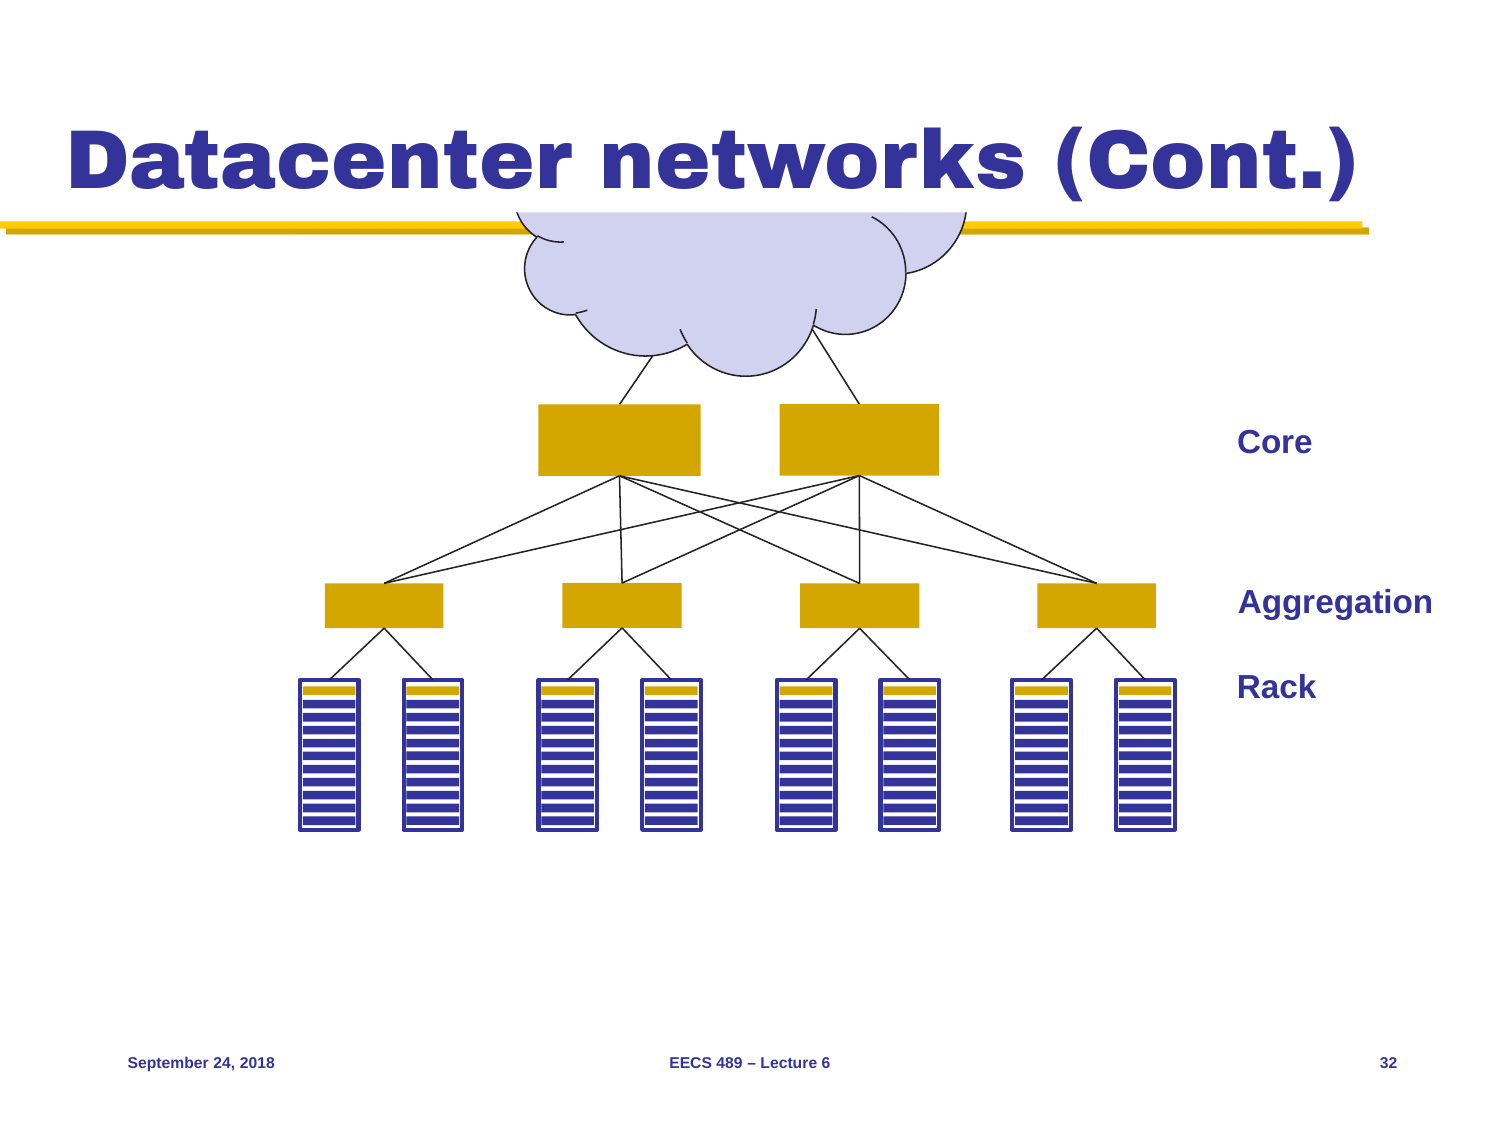

# Datacenter networks (Cont.)

Core
Aggregation

Rack

September 24, 2018
EECS 489 – Lecture 6
32